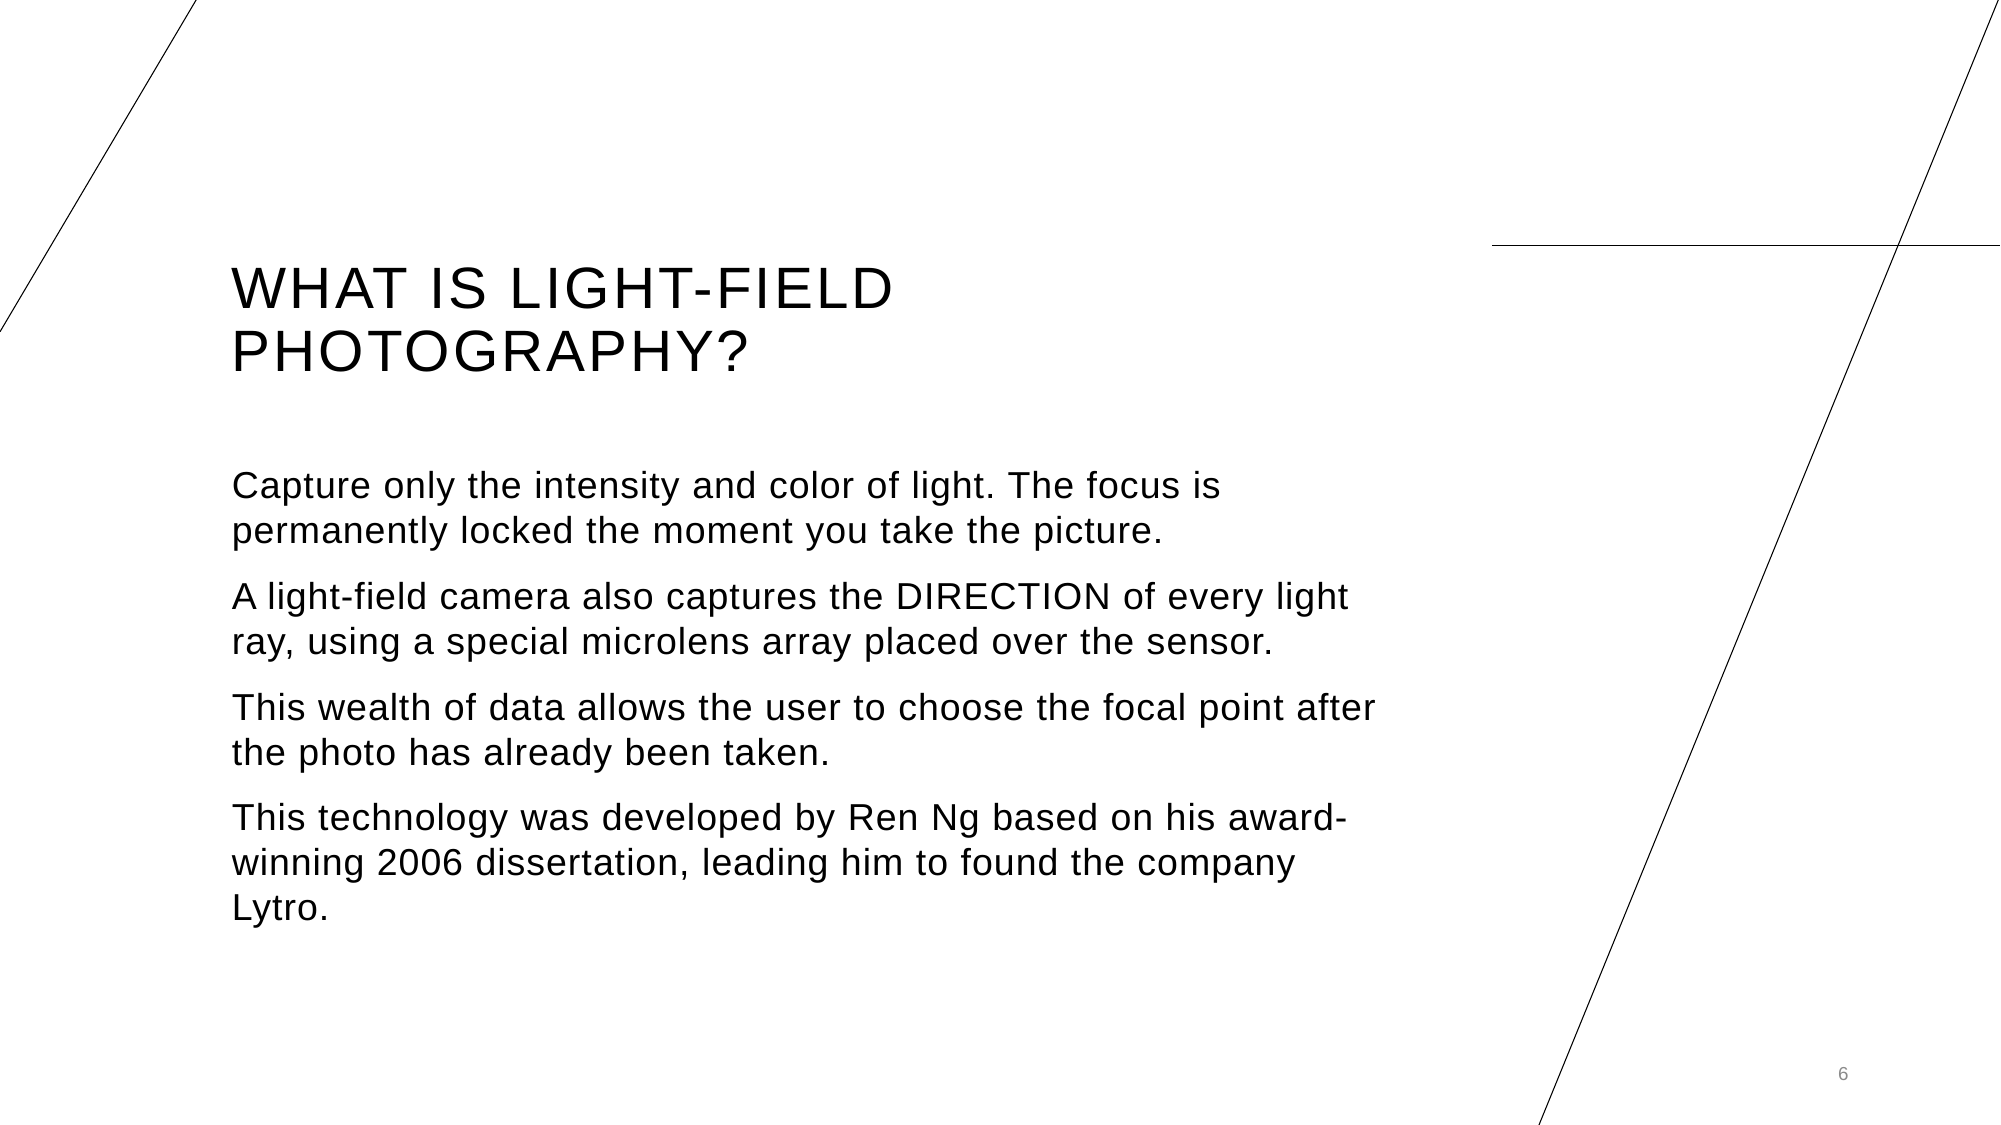

# What is Light-Field Photography?
Capture only the intensity and color of light. The focus is permanently locked the moment you take the picture.
A light-field camera also captures the DIRECTION of every light ray, using a special microlens array placed over the sensor.
This wealth of data allows the user to choose the focal point after the photo has already been taken.
This technology was developed by Ren Ng based on his award-winning 2006 dissertation, leading him to found the company Lytro.
6